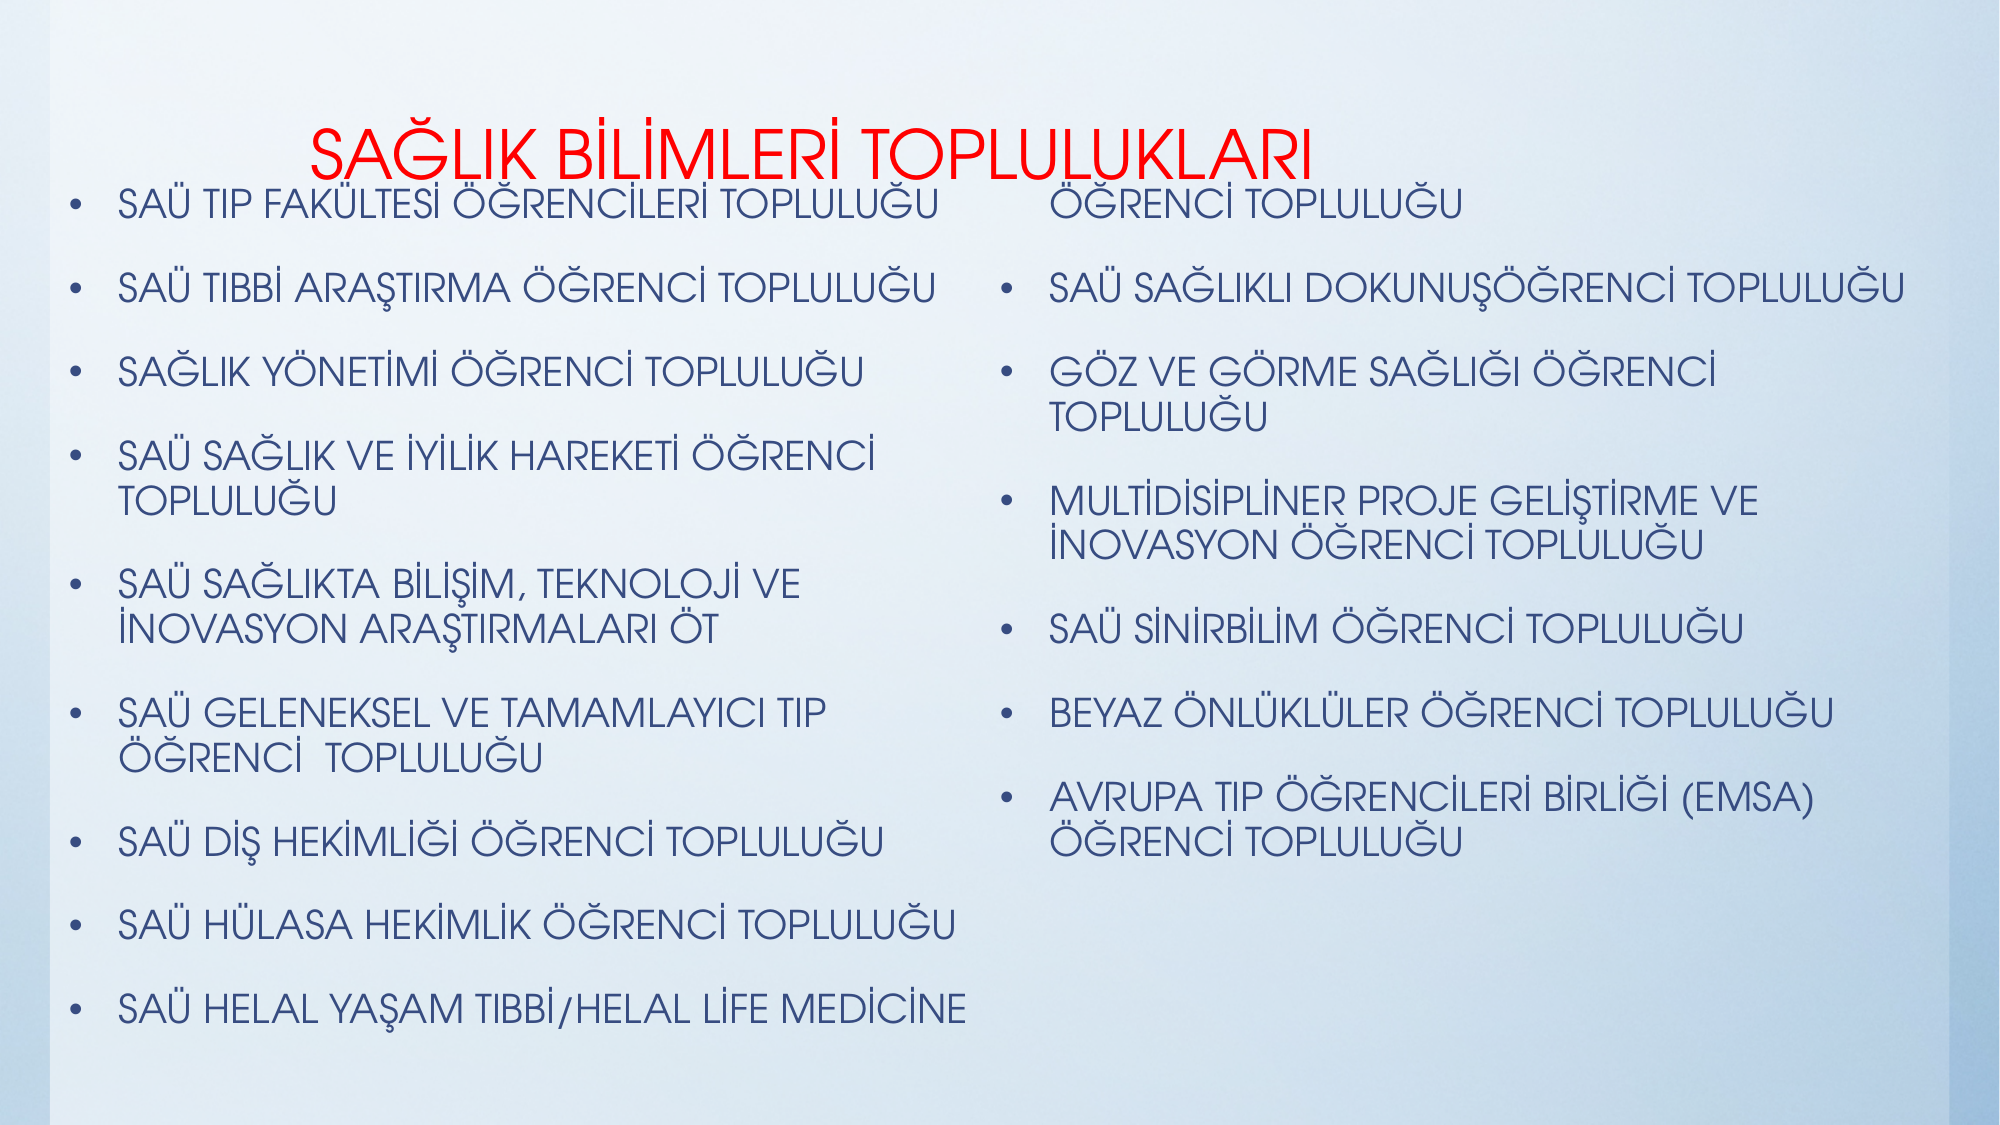

# SAĞLIK BİLİMLERİ TOPLULUKLARI
SAÜ TIP FAKÜLTESİ ÖĞRENCİLERİ TOPLULUĞU
SAÜ TIBBİ ARAŞTIRMA ÖĞRENCİ TOPLULUĞU
SAĞLIK YÖNETİMİ ÖĞRENCİ TOPLULUĞU
SAÜ SAĞLIK VE İYİLİK HAREKETİ ÖĞRENCİ TOPLULUĞU
SAÜ SAĞLIKTA BİLİŞİM, TEKNOLOJİ VE İNOVASYON ARAŞTIRMALARI ÖT
SAÜ GELENEKSEL VE TAMAMLAYICI TIP ÖĞRENCİ  TOPLULUĞU
SAÜ DİŞ HEKİMLİĞİ ÖĞRENCİ TOPLULUĞU
SAÜ HÜLASA HEKİMLİK ÖĞRENCİ TOPLULUĞU
SAÜ HELAL YAŞAM TIBBİ/HELAL LİFE MEDİCİNE ÖĞRENCİ TOPLULUĞU
SAÜ SAĞLIKLI DOKUNUŞÖĞRENCİ TOPLULUĞU
GÖZ VE GÖRME SAĞLIĞI ÖĞRENCİ TOPLULUĞU
MULTİDİSİPLİNER PROJE GELİŞTİRME VE İNOVASYON ÖĞRENCİ TOPLULUĞU
SAÜ SİNİRBİLİM ÖĞRENCİ TOPLULUĞU
BEYAZ ÖNLÜKLÜLER ÖĞRENCİ TOPLULUĞU
AVRUPA TIP ÖĞRENCİLERİ BİRLİĞİ (EMSA) ÖĞRENCİ TOPLULUĞU